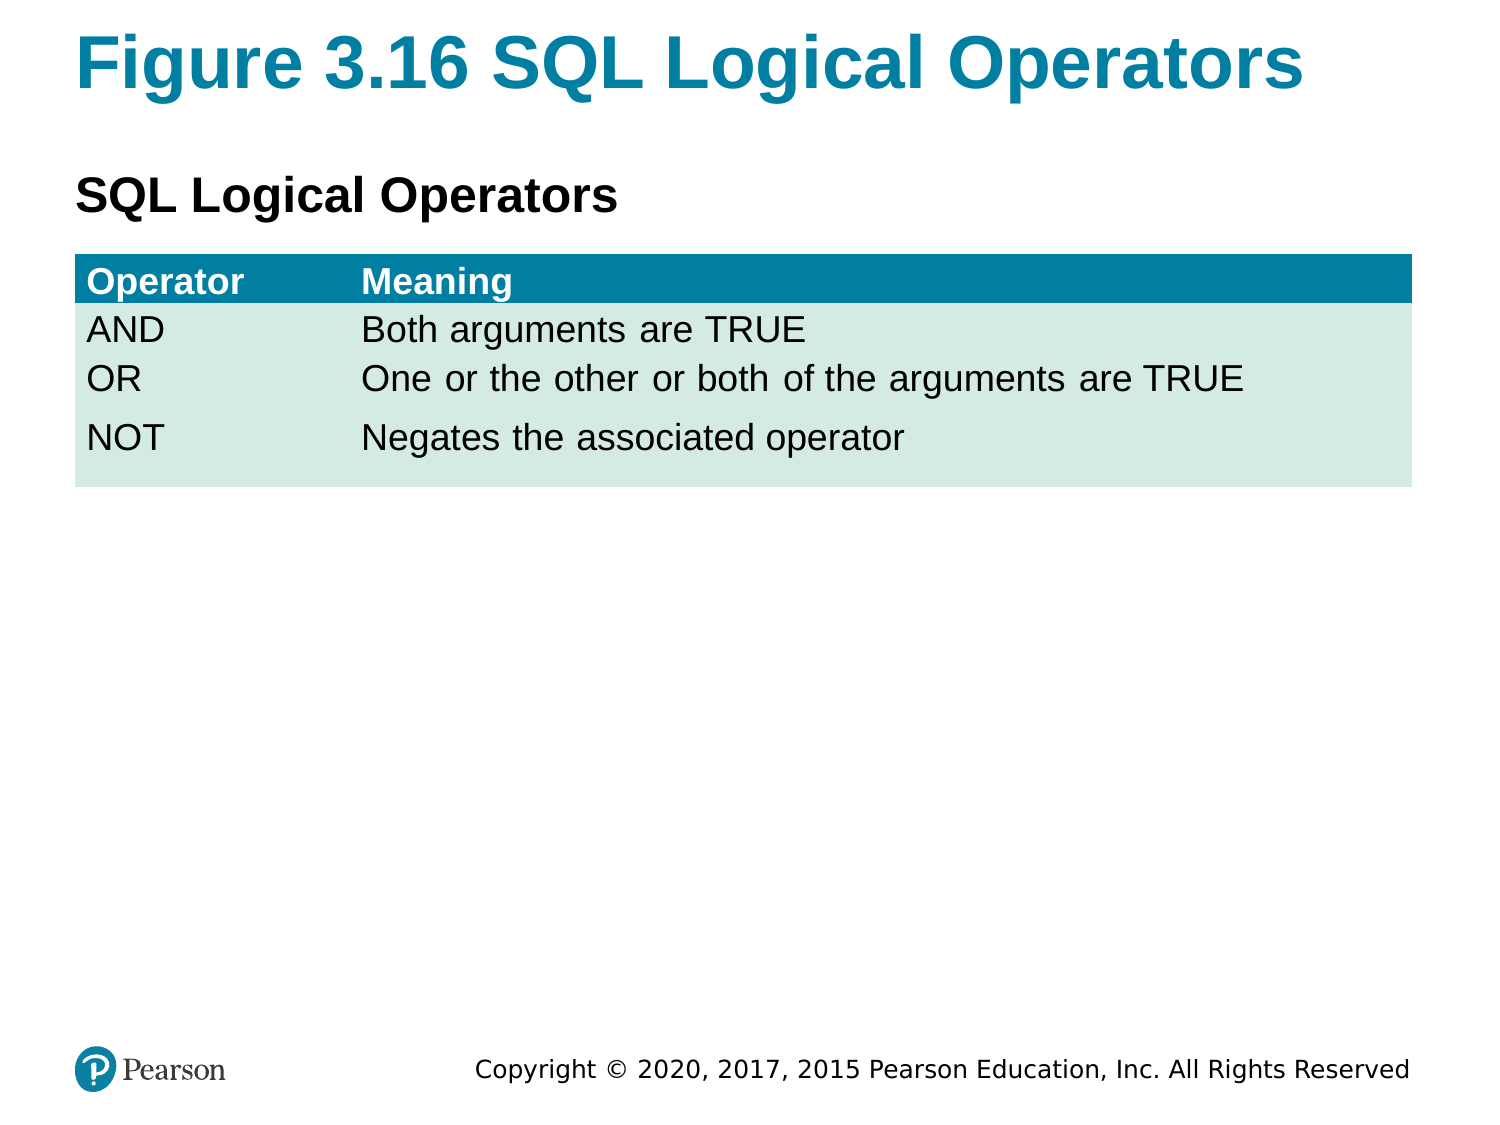

# Figure 3.16 SQL Logical Operators
SQL Logical Operators
| Operator | Meaning |
| --- | --- |
| AND | Both arguments are TRUE |
| OR | One or the other or both of the arguments are TRUE |
| NOT | Negates the associated operator |